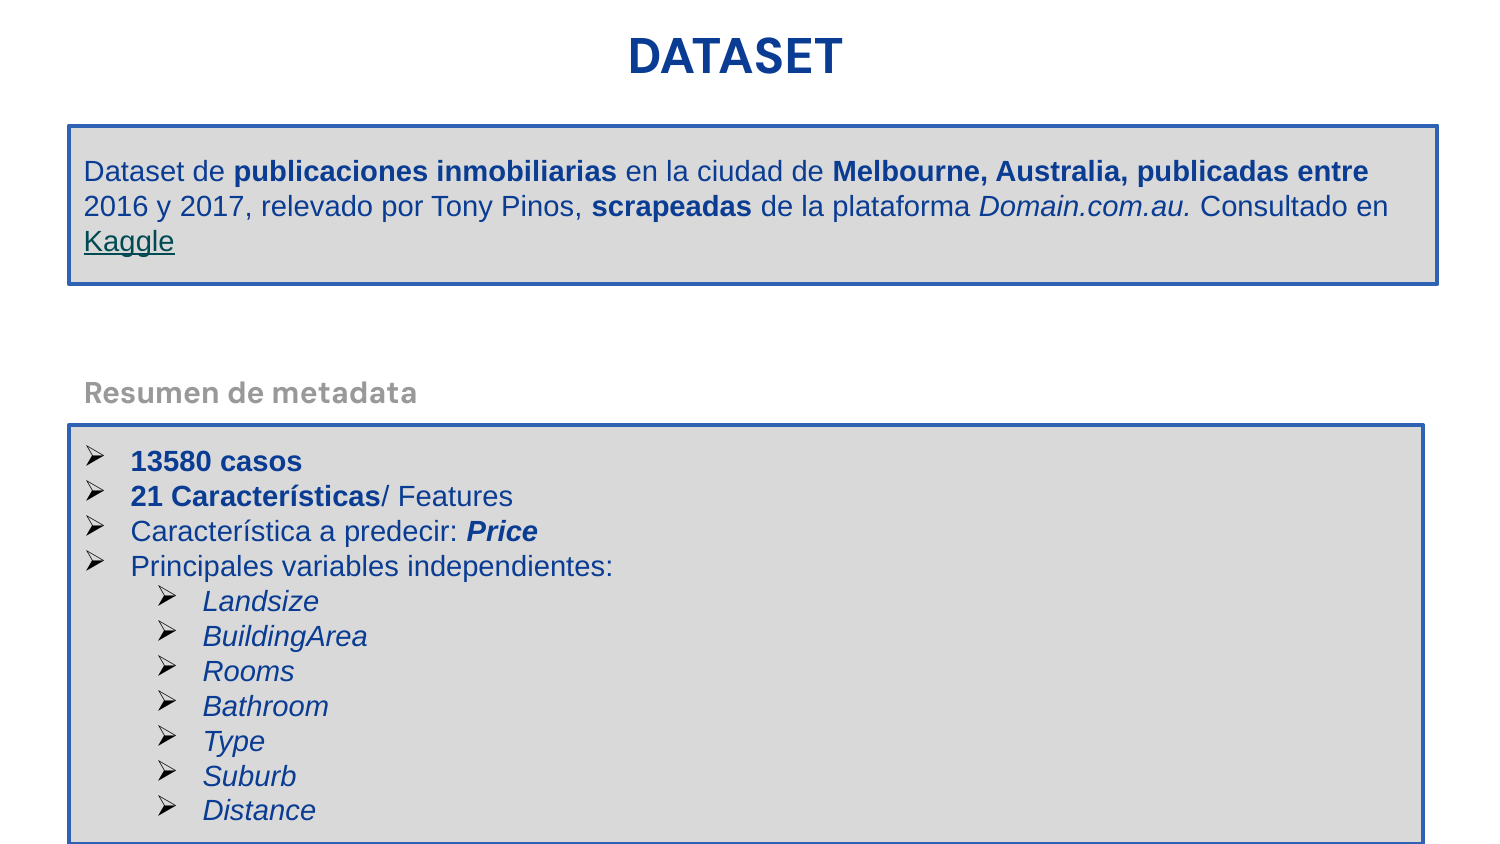

DATASET
Dataset de publicaciones inmobiliarias en la ciudad de Melbourne, Australia, publicadas entre 2016 y 2017, relevado por Tony Pinos, scrapeadas de la plataforma Domain.com.au. Consultado en Kaggle
Resumen de metadata
13580 casos
21 Características/ Features
Característica a predecir: Price
Principales variables independientes:
Landsize
BuildingArea
Rooms
Bathroom
Type
Suburb
Distance